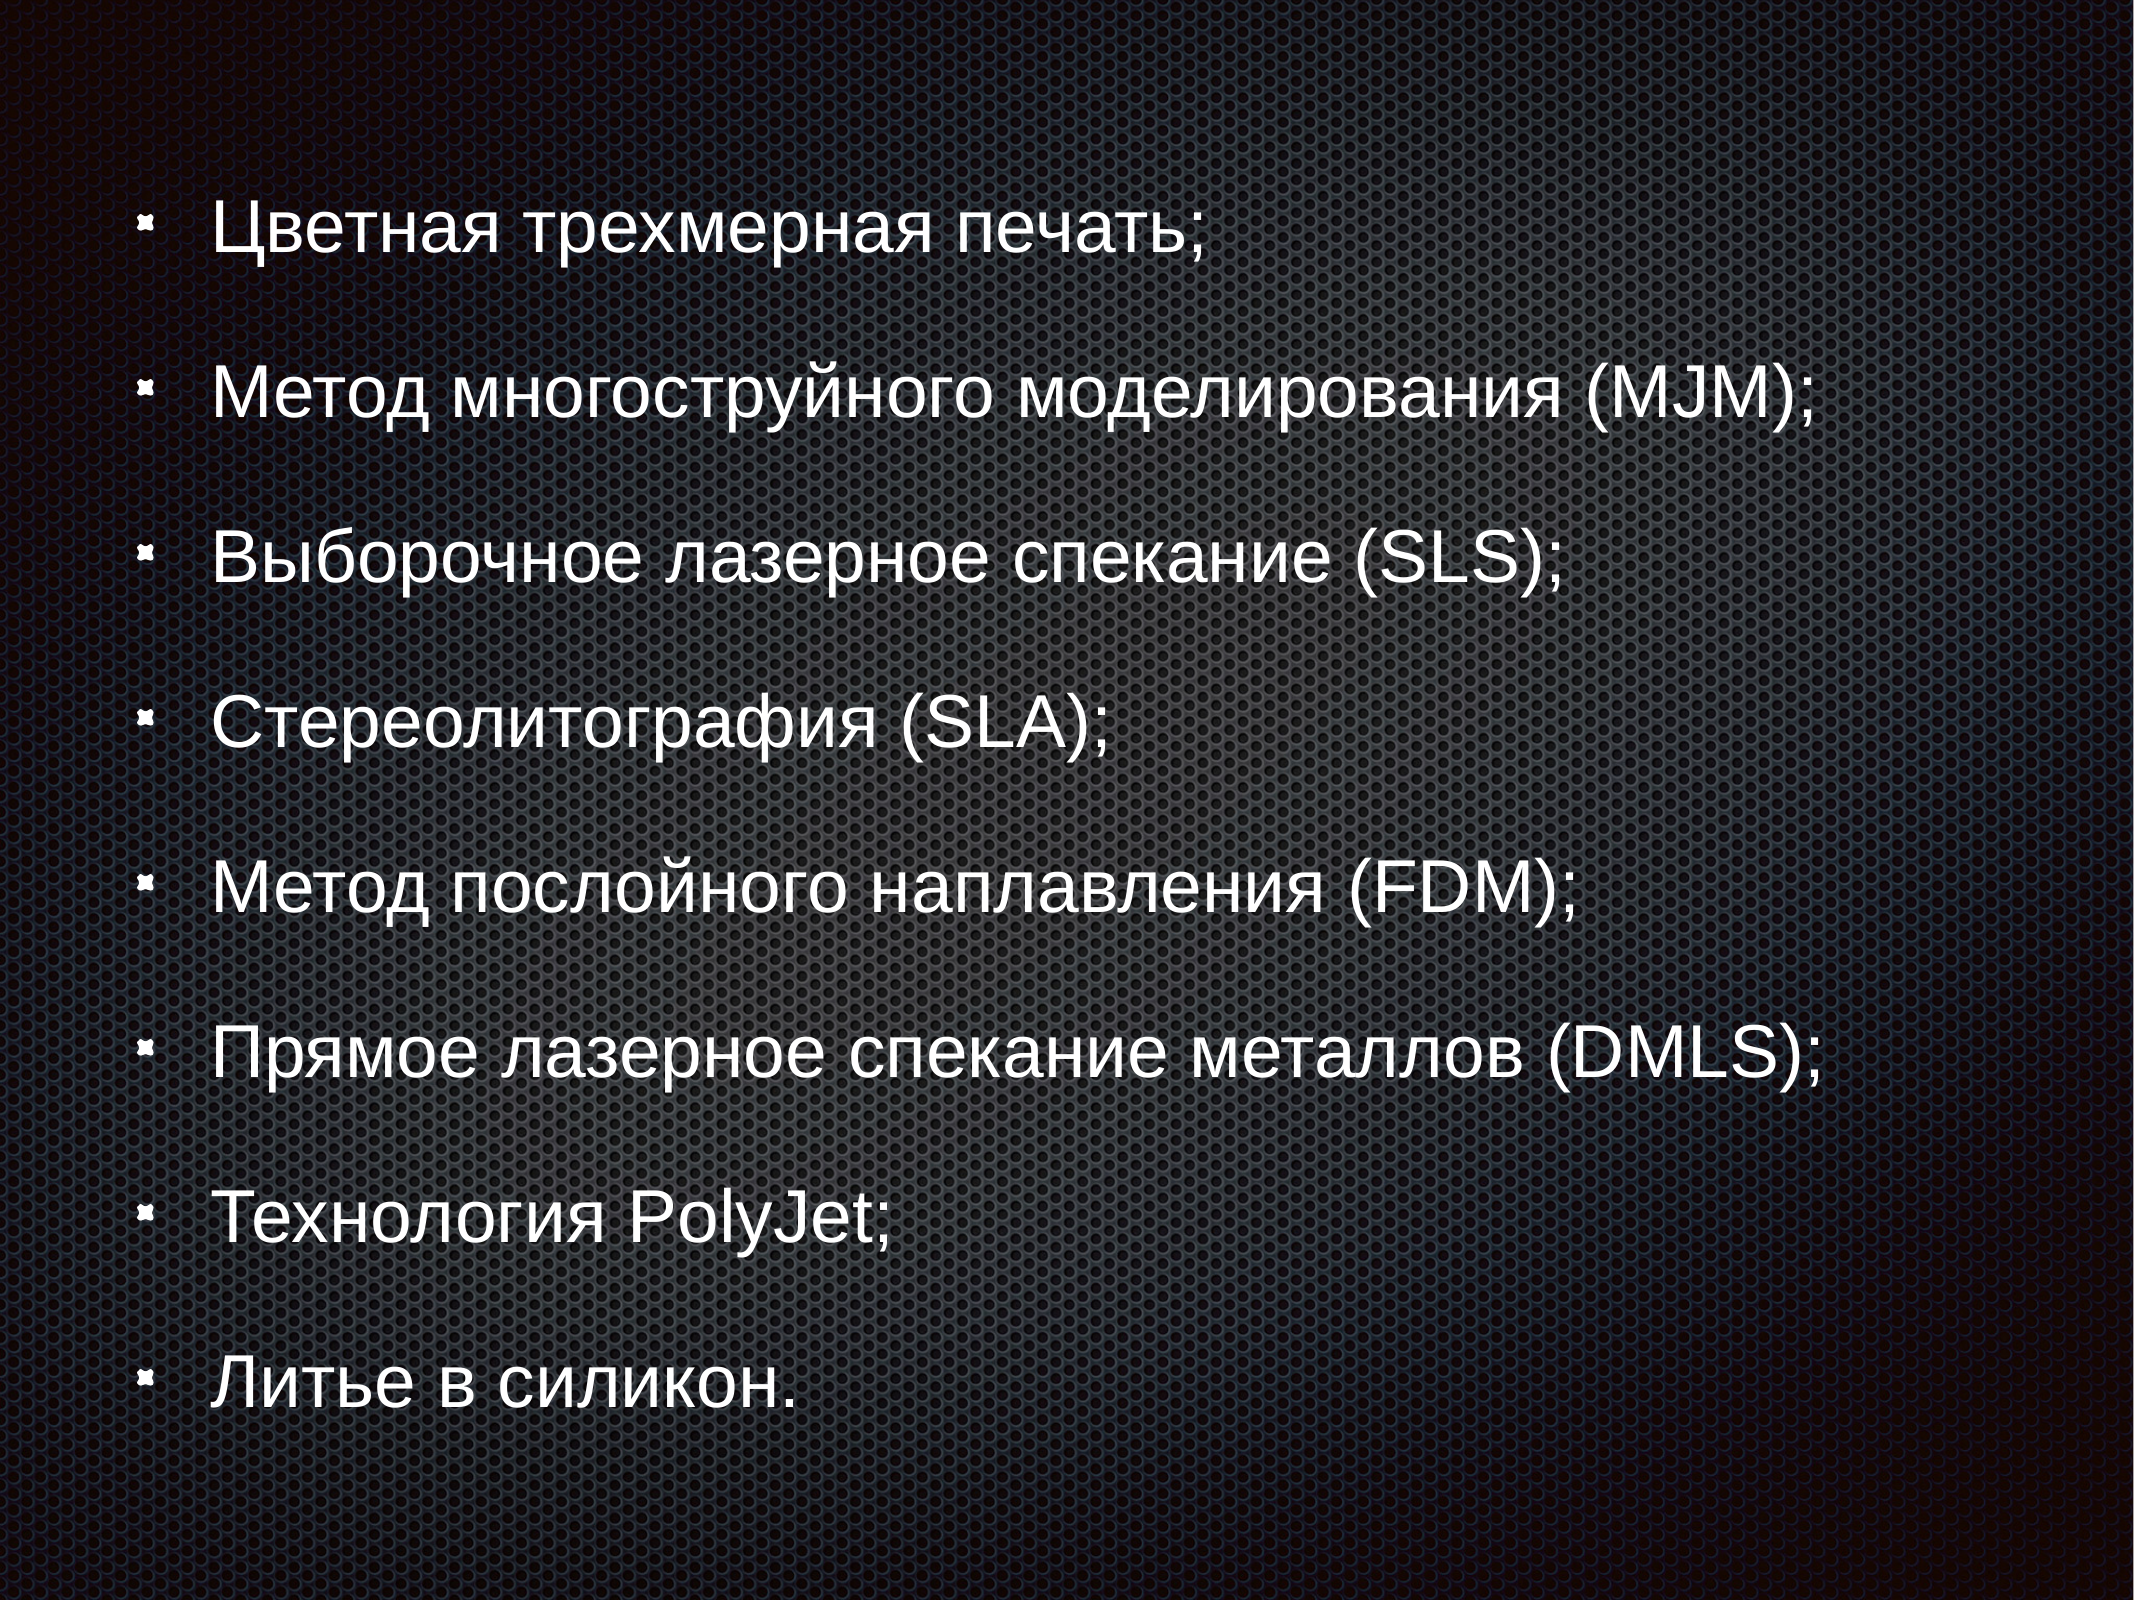

Цветная трехмерная печать;
Метод многоструйного моделирования (MJM);
Выборочное лазерное спекание (SLS);
Стереолитография (SLA);
Метод послойного наплавления (FDM);
Прямое лазерное спекание металлов (DMLS);
Технология PolyJet;
Литье в силикон.